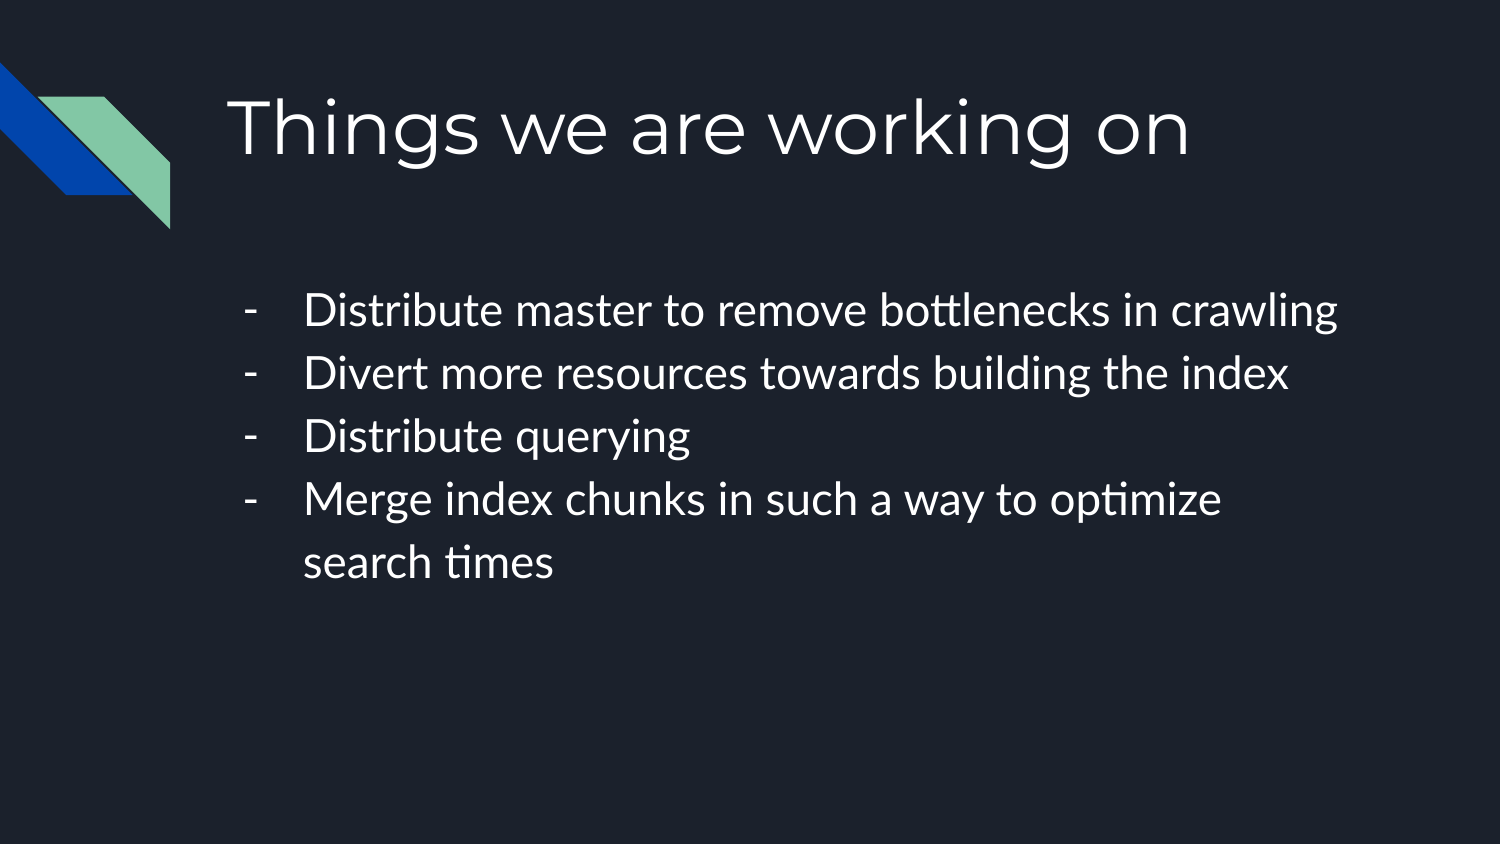

# Things we are working on
Distribute master to remove bottlenecks in crawling
Divert more resources towards building the index
Distribute querying
Merge index chunks in such a way to optimize search times